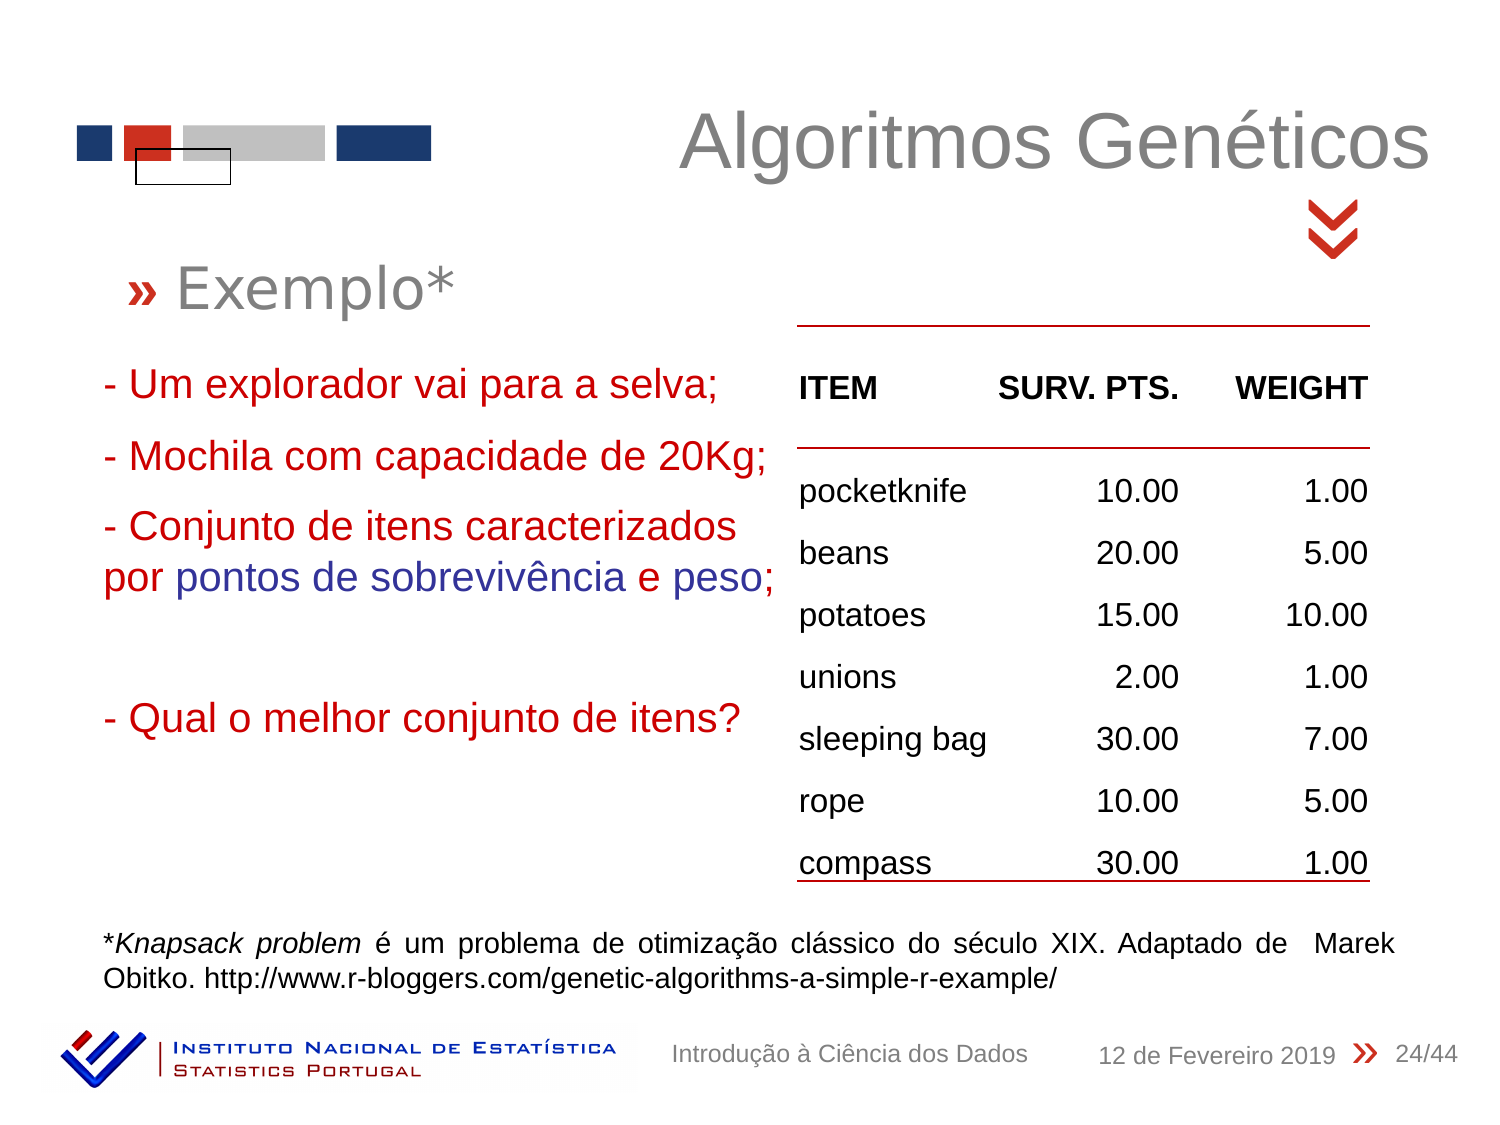

Algoritmos Genéticos
«
» Exemplo*
| ITEM | SURV. PTS. | WEIGHT |
| --- | --- | --- |
| pocketknife | 10.00 | 1.00 |
| beans | 20.00 | 5.00 |
| potatoes | 15.00 | 10.00 |
| unions | 2.00 | 1.00 |
| sleeping bag | 30.00 | 7.00 |
| rope | 10.00 | 5.00 |
| compass | 30.00 | 1.00 |
- Um explorador vai para a selva;
- Mochila com capacidade de 20Kg;
- Conjunto de itens caracterizados por pontos de sobrevivência e peso;

- Qual o melhor conjunto de itens?

*Knapsack problem é um problema de otimização clássico do século XIX. Adaptado de  Marek Obitko. http://www.r-bloggers.com/genetic-algorithms-a-simple-r-example/
24